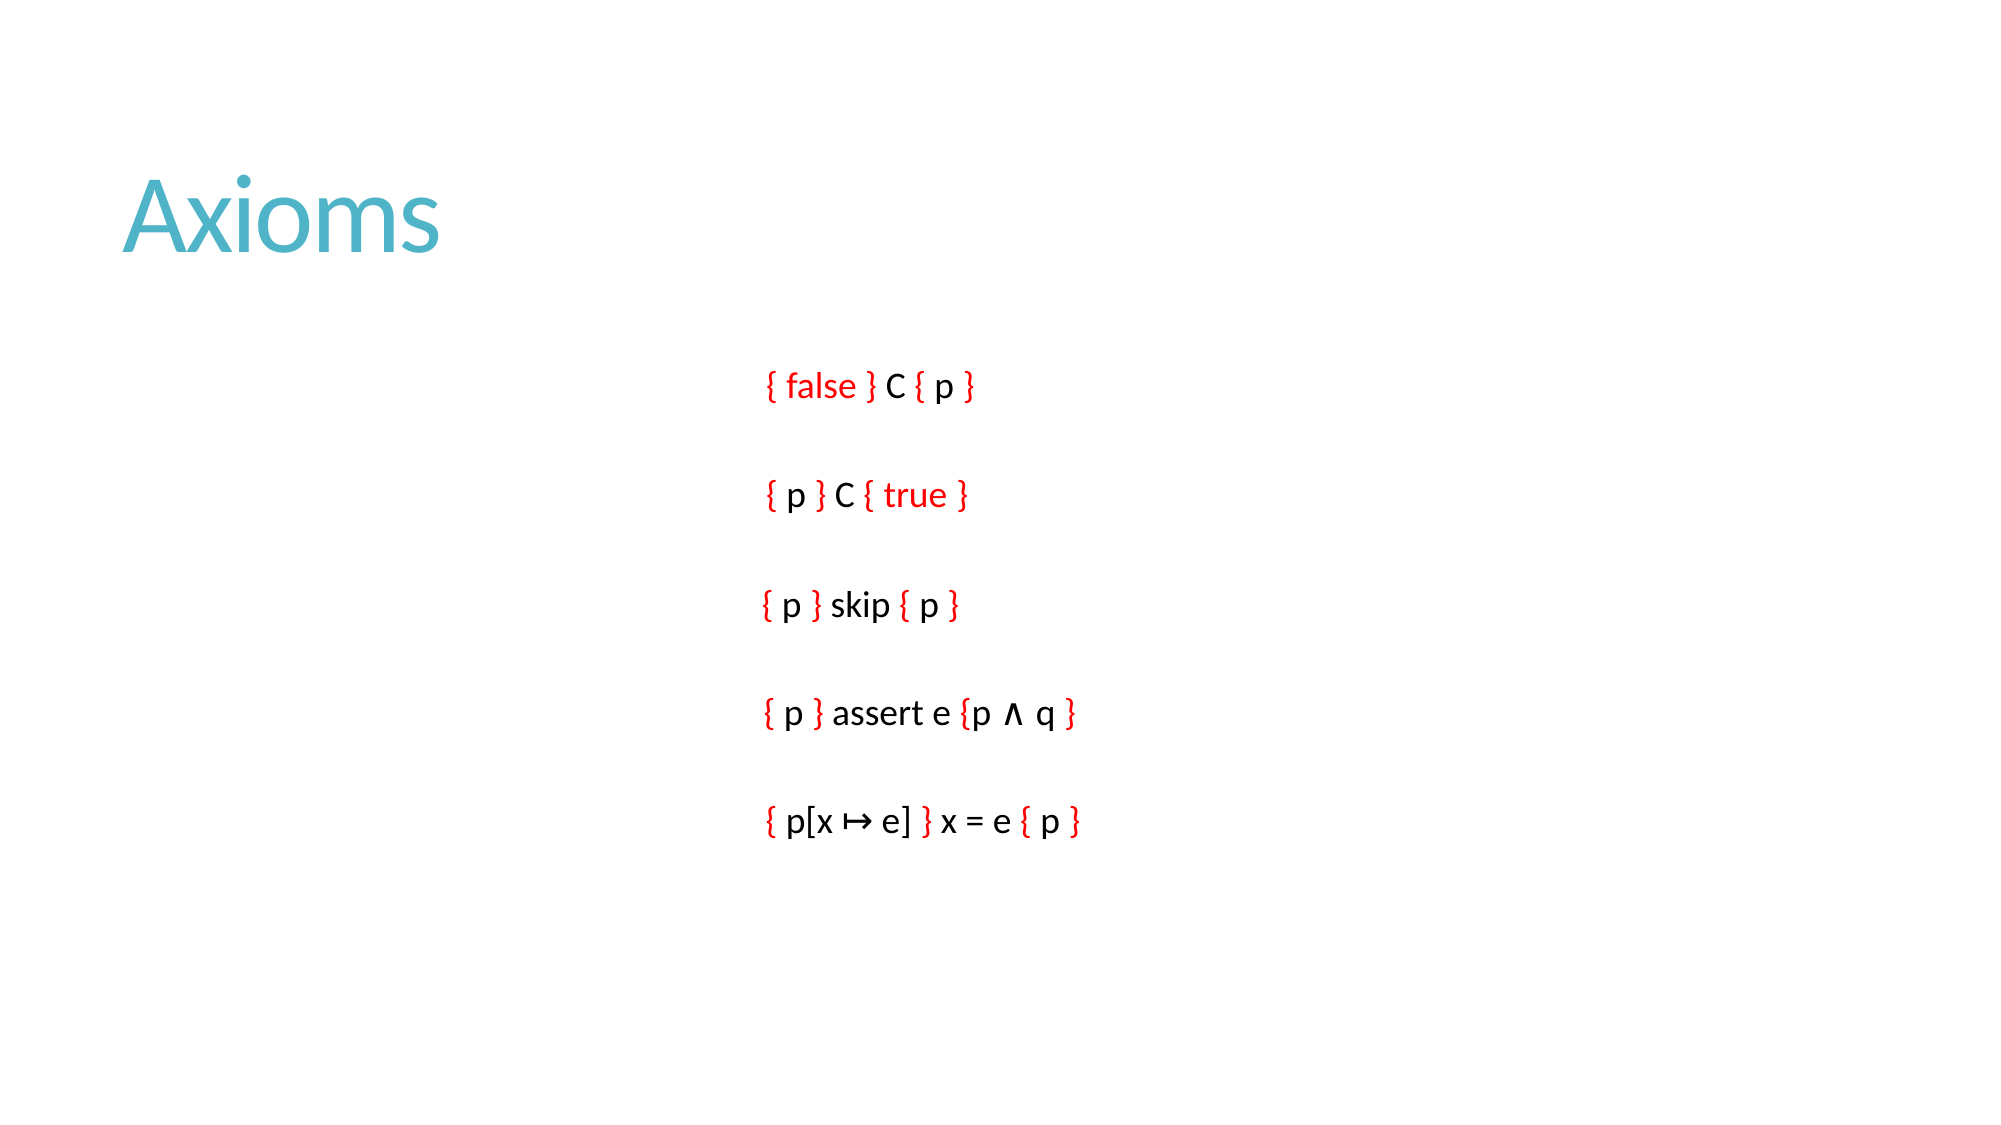

# Axioms
{ false } C { p }
{ p } C { true }
{ p } skip { p }
{ p } assert e {p ∧ q }
{ p[x ↦ e] } x = e { p }